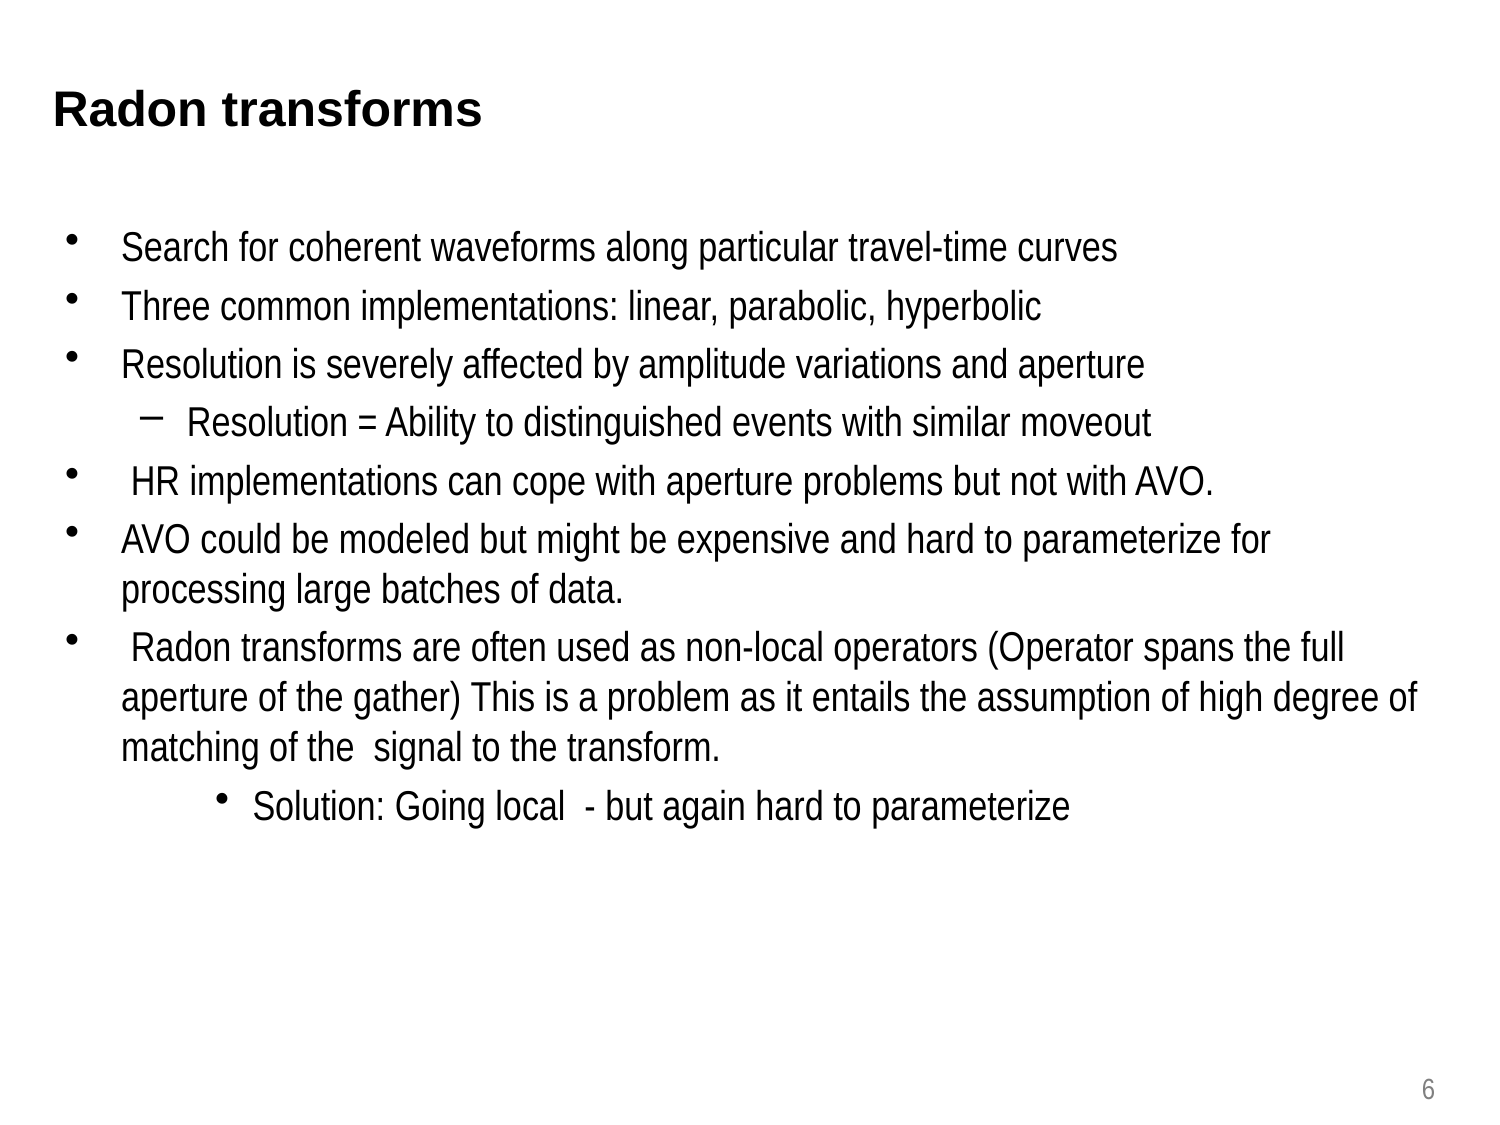

# Radon transforms
Search for coherent waveforms along particular travel-time curves
Three common implementations: linear, parabolic, hyperbolic
Resolution is severely affected by amplitude variations and aperture
Resolution = Ability to distinguished events with similar moveout
 HR implementations can cope with aperture problems but not with AVO.
AVO could be modeled but might be expensive and hard to parameterize for processing large batches of data.
 Radon transforms are often used as non-local operators (Operator spans the full aperture of the gather) This is a problem as it entails the assumption of high degree of matching of the  signal to the transform.
Solution: Going local  - but again hard to parameterize

6